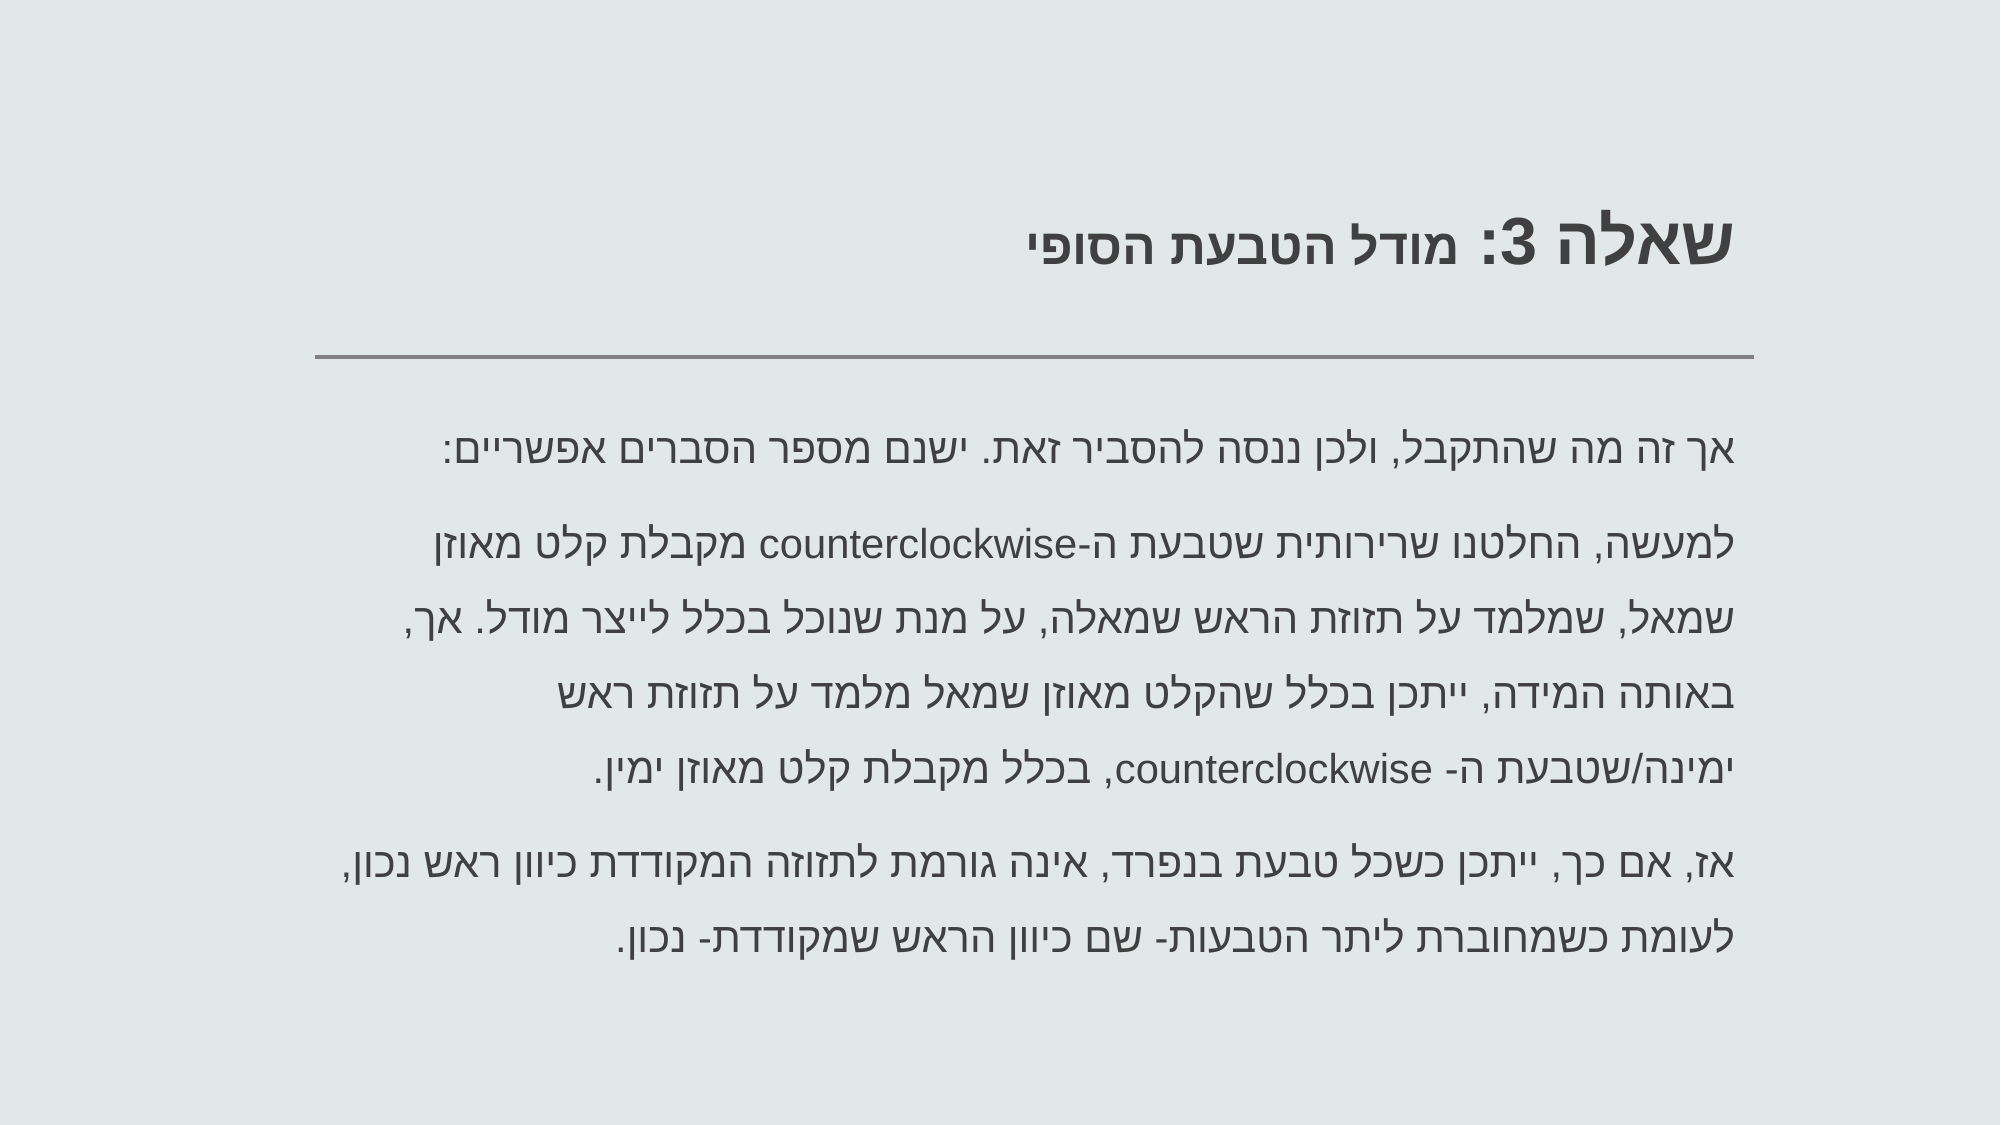

# שאלה 3: מודל הטבעת הסופי
אך זה מה שהתקבל, ולכן ננסה להסביר זאת. ישנם מספר הסברים אפשריים:
למעשה, החלטנו שרירותית שטבעת ה-counterclockwise מקבלת קלט מאוזן שמאל, שמלמד על תזוזת הראש שמאלה, על מנת שנוכל בכלל לייצר מודל. אך, באותה המידה, ייתכן בכלל שהקלט מאוזן שמאל מלמד על תזוזת ראש ימינה/שטבעת ה- counterclockwise, בכלל מקבלת קלט מאוזן ימין.
אז, אם כך, ייתכן כשכל טבעת בנפרד, אינה גורמת לתזוזה המקודדת כיוון ראש נכון, לעומת כשמחוברת ליתר הטבעות- שם כיוון הראש שמקודדת- נכון.